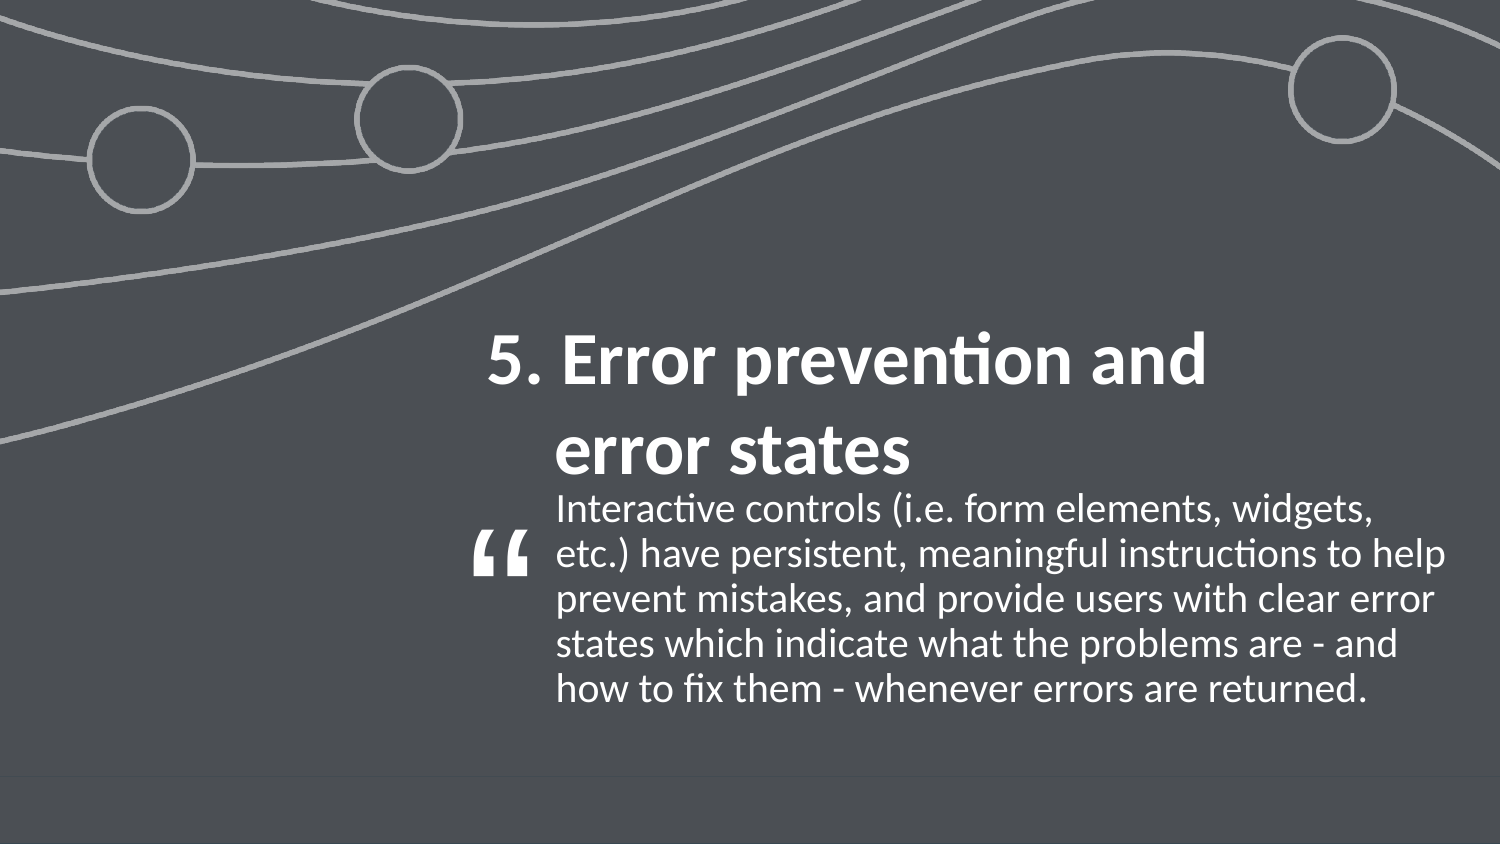

# 5. Error prevention and error states
“
Interactive controls (i.e. form elements, widgets, etc.) have persistent, meaningful instructions to help prevent mistakes, and provide users with clear error states which indicate what the problems are - and how to fix them - whenever errors are returned.